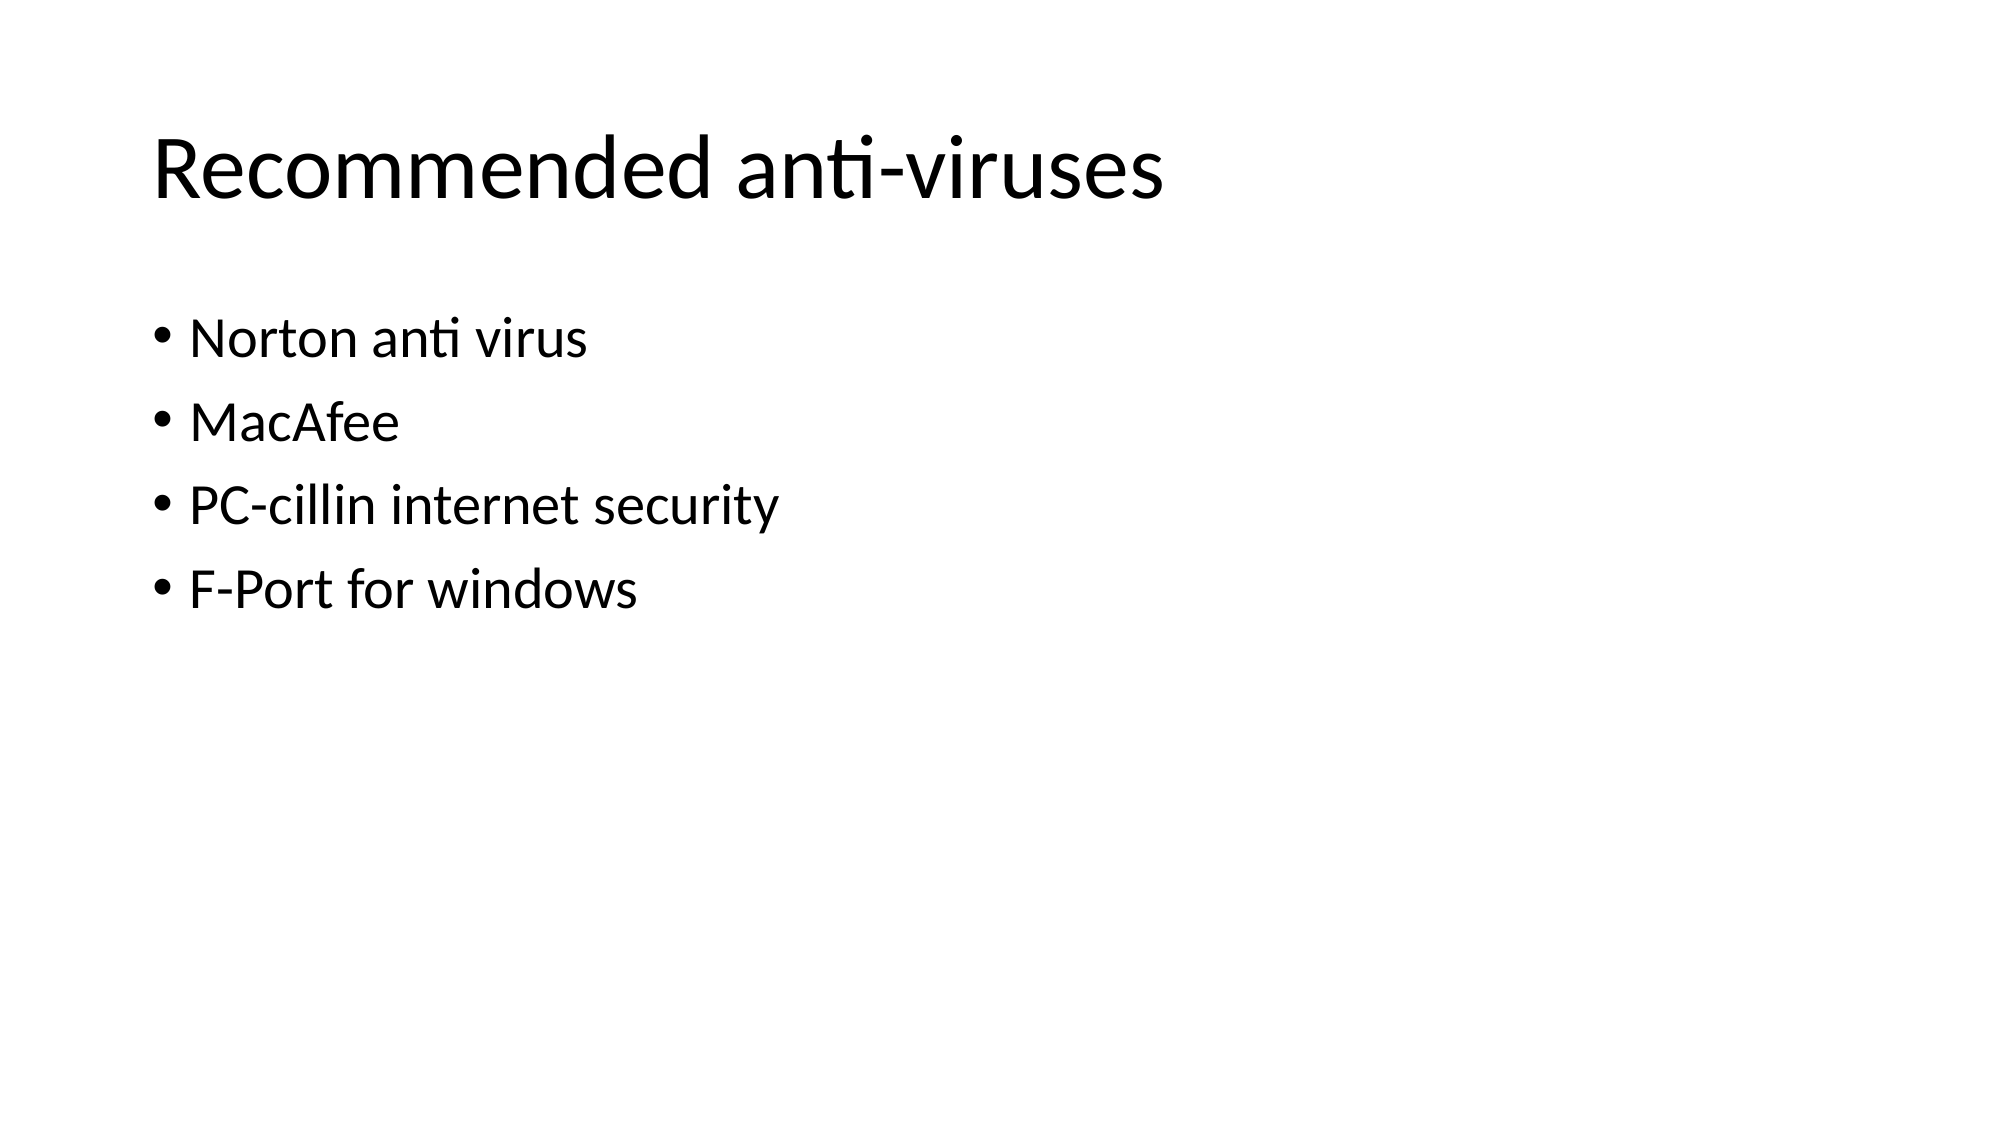

# Recommended anti-viruses
Norton anti virus
MacAfee
PC-cillin internet security
F-Port for windows